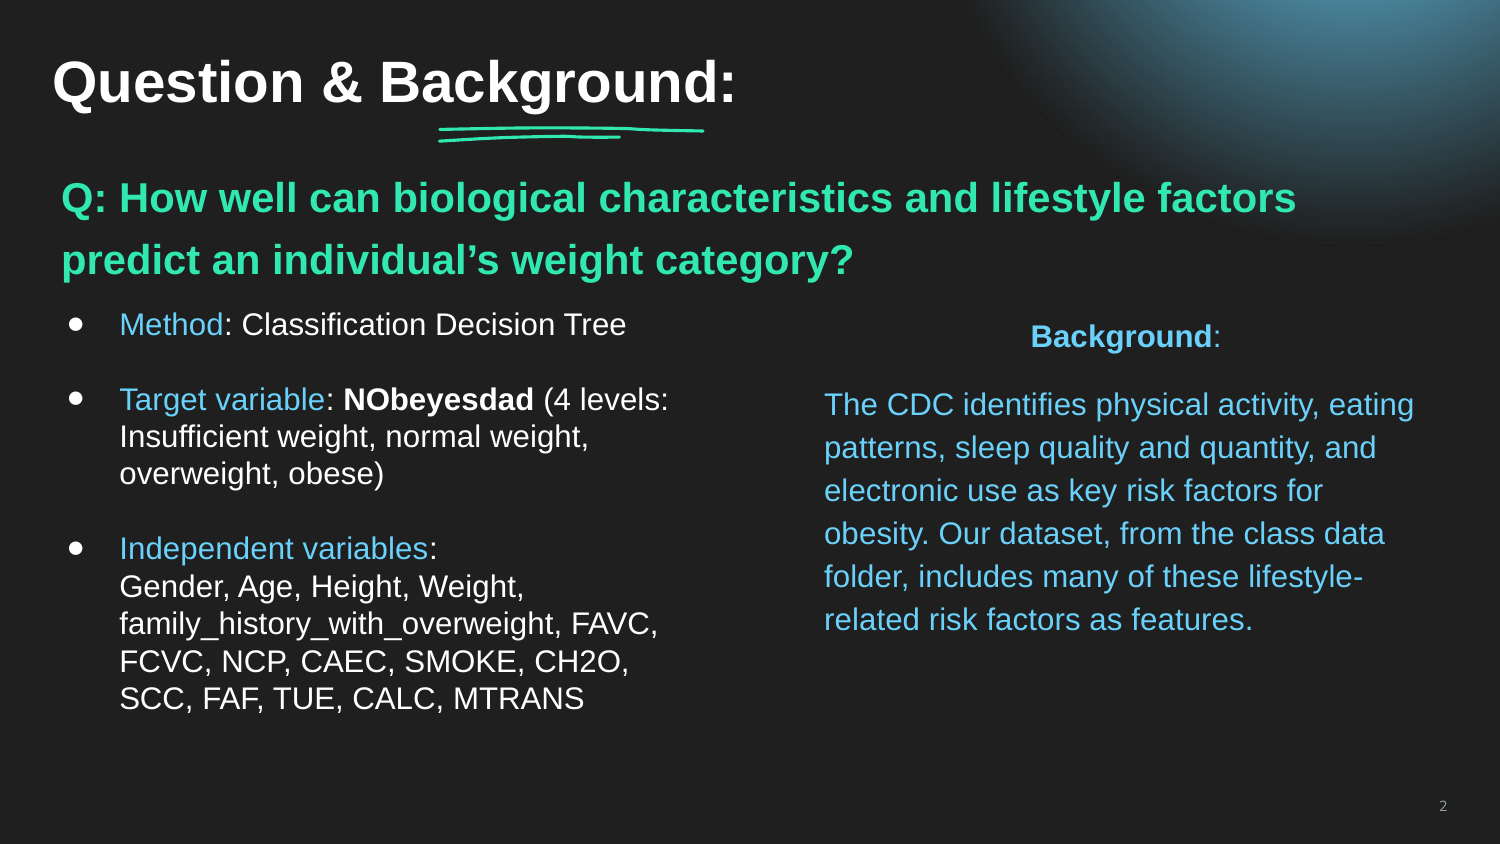

# Question & Background:

Q: How well can biological characteristics and lifestyle factors predict an individual’s weight category?

Method: Classification Decision Tree

Target variable: NObeyesdad (4 levels: Insufficient weight, normal weight, overweight, obese)

Independent variables:
Gender, Age, Height, Weight, family_history_with_overweight, FAVC, FCVC, NCP, CAEC, SMOKE, CH2O, SCC, FAF, TUE, CALC, MTRANS
Background:
The CDC identifies physical activity, eating patterns, sleep quality and quantity, and electronic use as key risk factors for obesity. Our dataset, from the class data folder, includes many of these lifestyle-related risk factors as features.